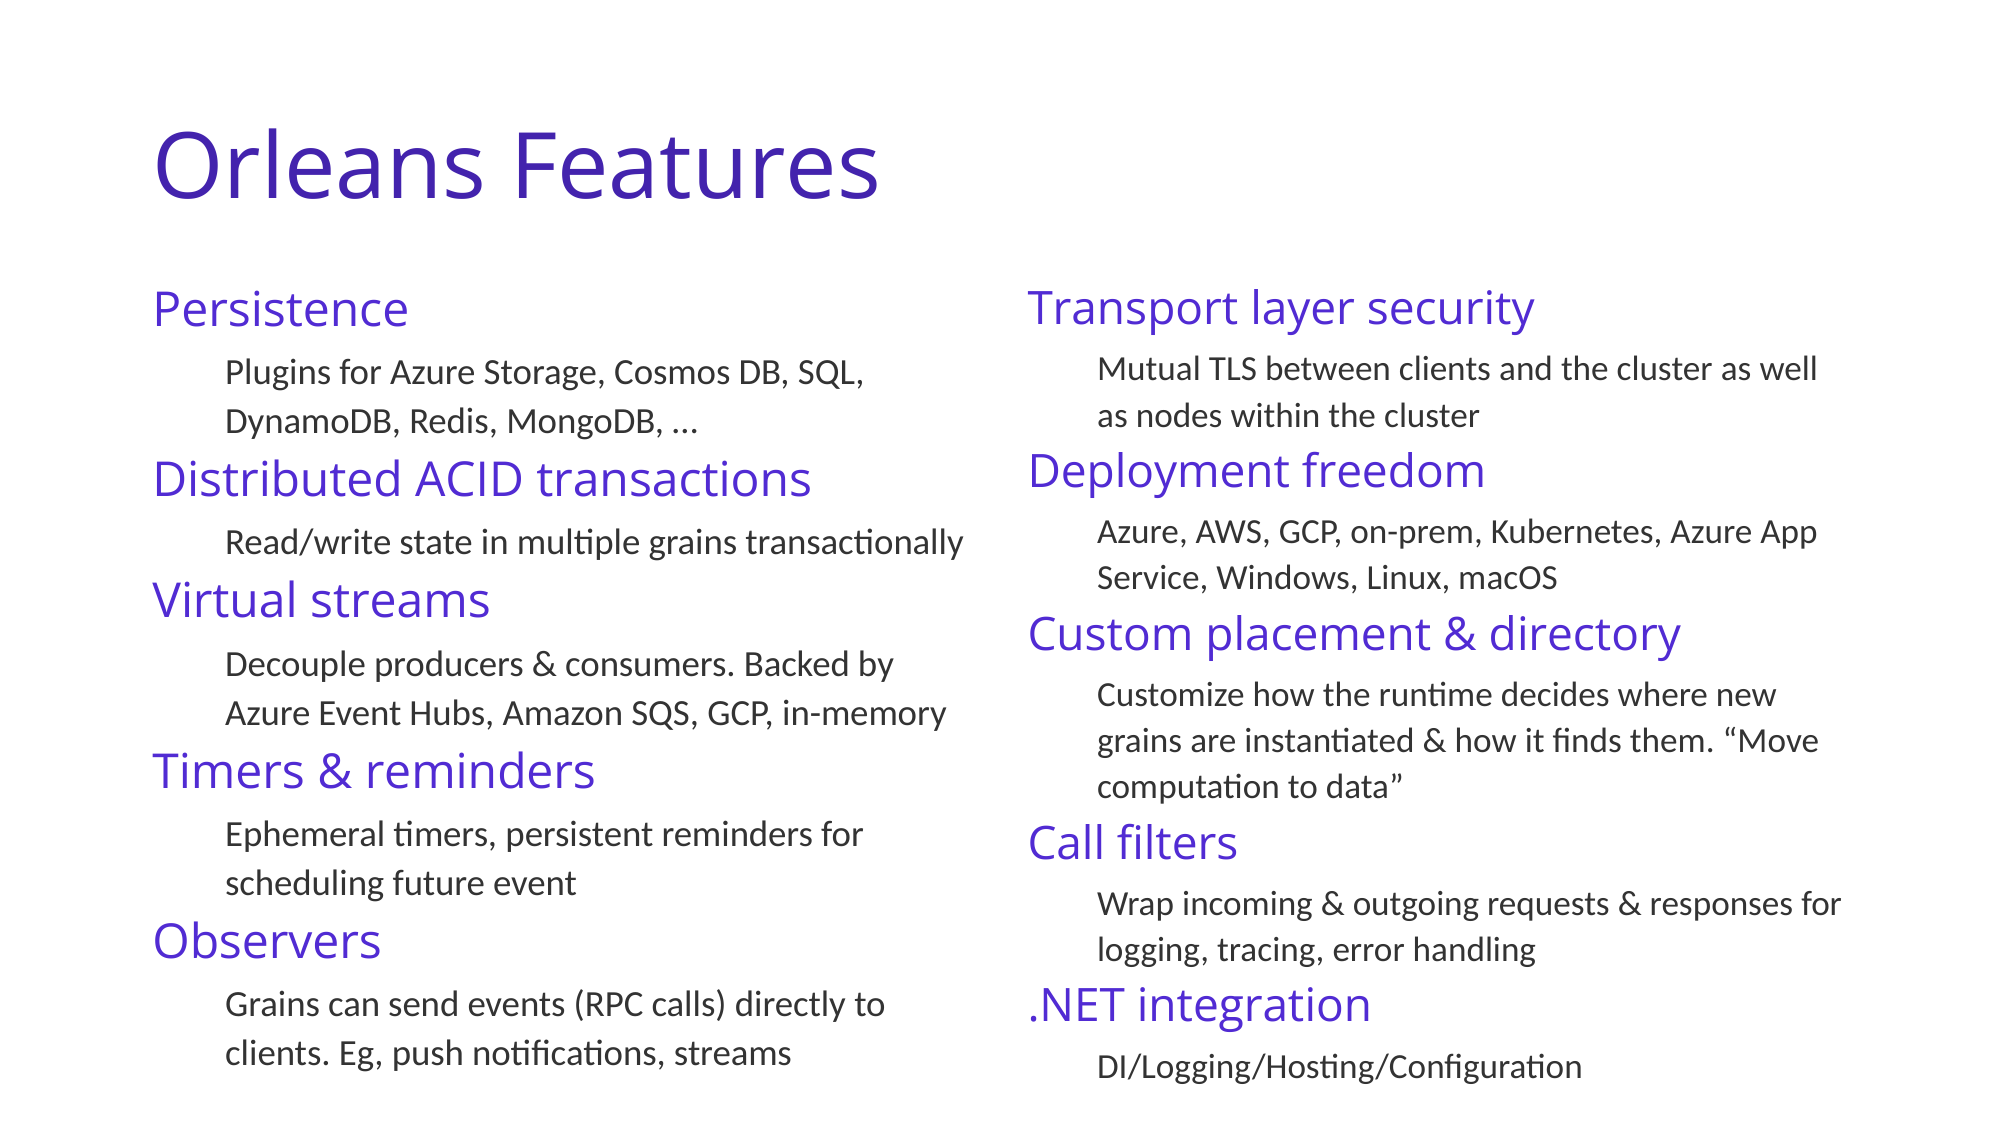

# Orleans Features
Persistence
Plugins for Azure Storage, Cosmos DB, SQL, DynamoDB, Redis, MongoDB, …
Distributed ACID transactions
Read/write state in multiple grains transactionally
Virtual streams
Decouple producers & consumers. Backed by Azure Event Hubs, Amazon SQS, GCP, in-memory
Timers & reminders
Ephemeral timers, persistent reminders for scheduling future event
Observers
Grains can send events (RPC calls) directly to clients. Eg, push notifications, streams

Transport layer security
Mutual TLS between clients and the cluster as well as nodes within the cluster
Deployment freedom
Azure, AWS, GCP, on-prem, Kubernetes, Azure App Service, Windows, Linux, macOS
Custom placement & directory
Customize how the runtime decides where new grains are instantiated & how it finds them. “Move computation to data”
Call filters
Wrap incoming & outgoing requests & responses for logging, tracing, error handling
.NET integration
DI/Logging/Hosting/Configuration